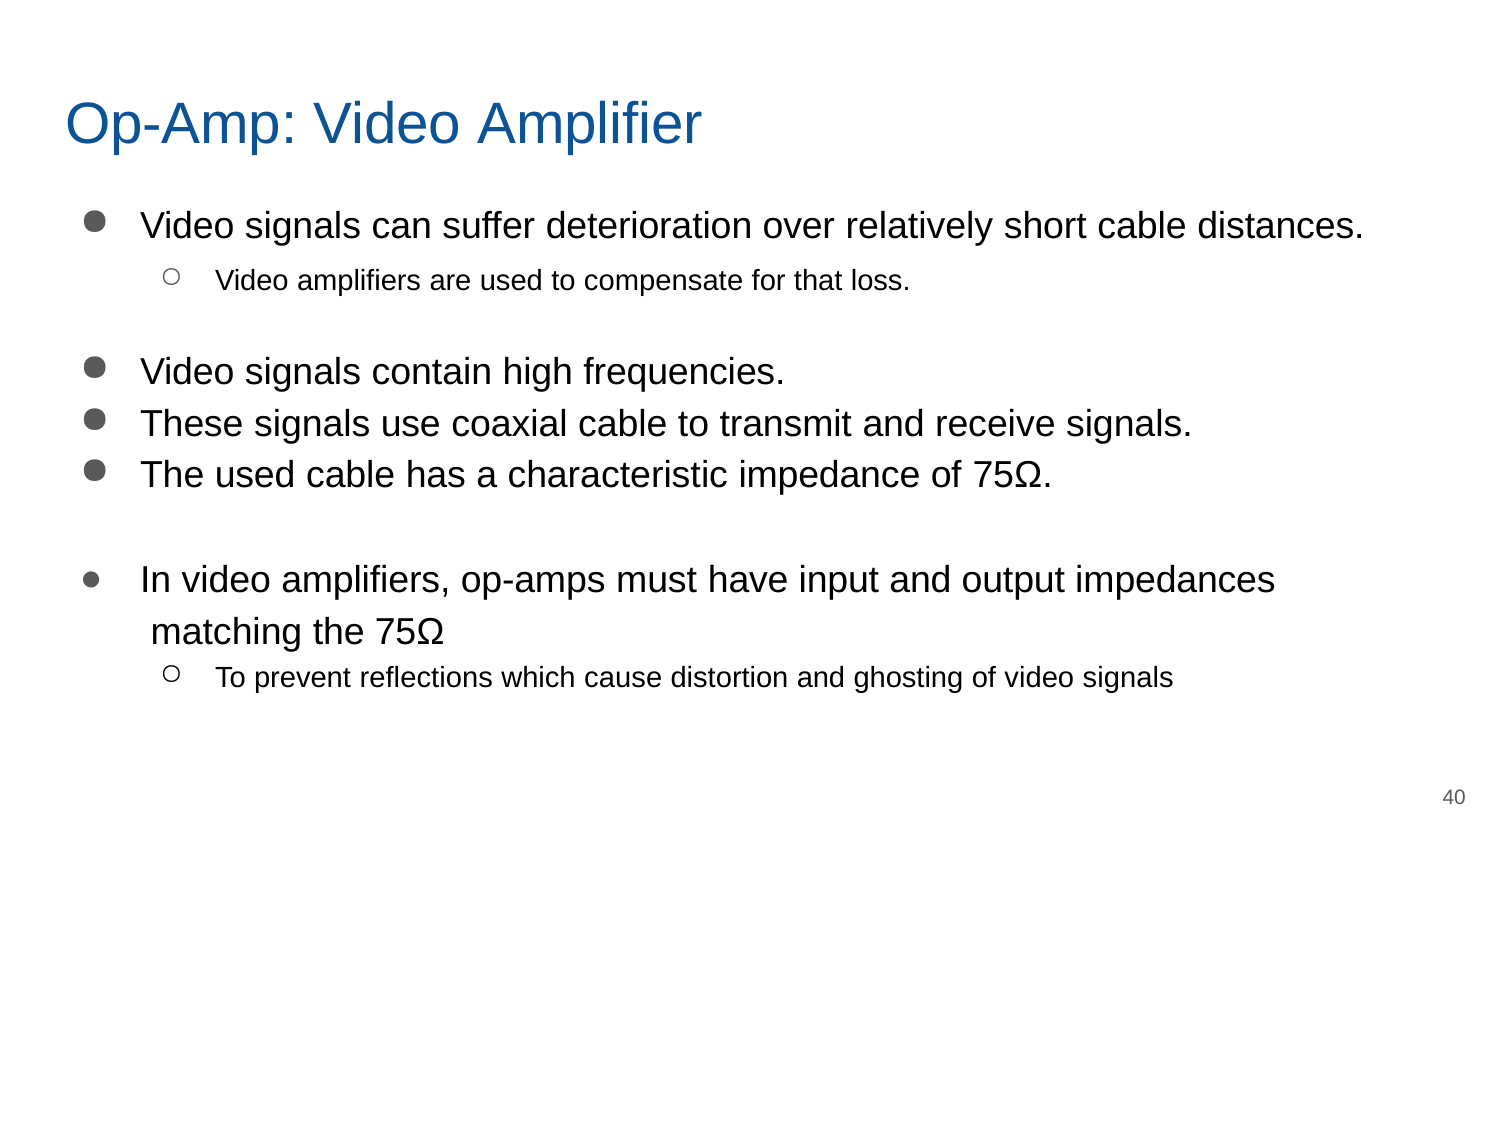

# Op-Amp: Video Amplifier
Video signals can suffer deterioration over relatively short cable distances.
Video amplifiers are used to compensate for that loss.

Video signals contain high frequencies.
These signals use coaxial cable to transmit and receive signals.
The used cable has a characteristic impedance of 75Ω.

In video amplifiers, op-amps must have input and output impedances  matching the 75Ω
To prevent reflections which cause distortion and ghosting of video signals
40